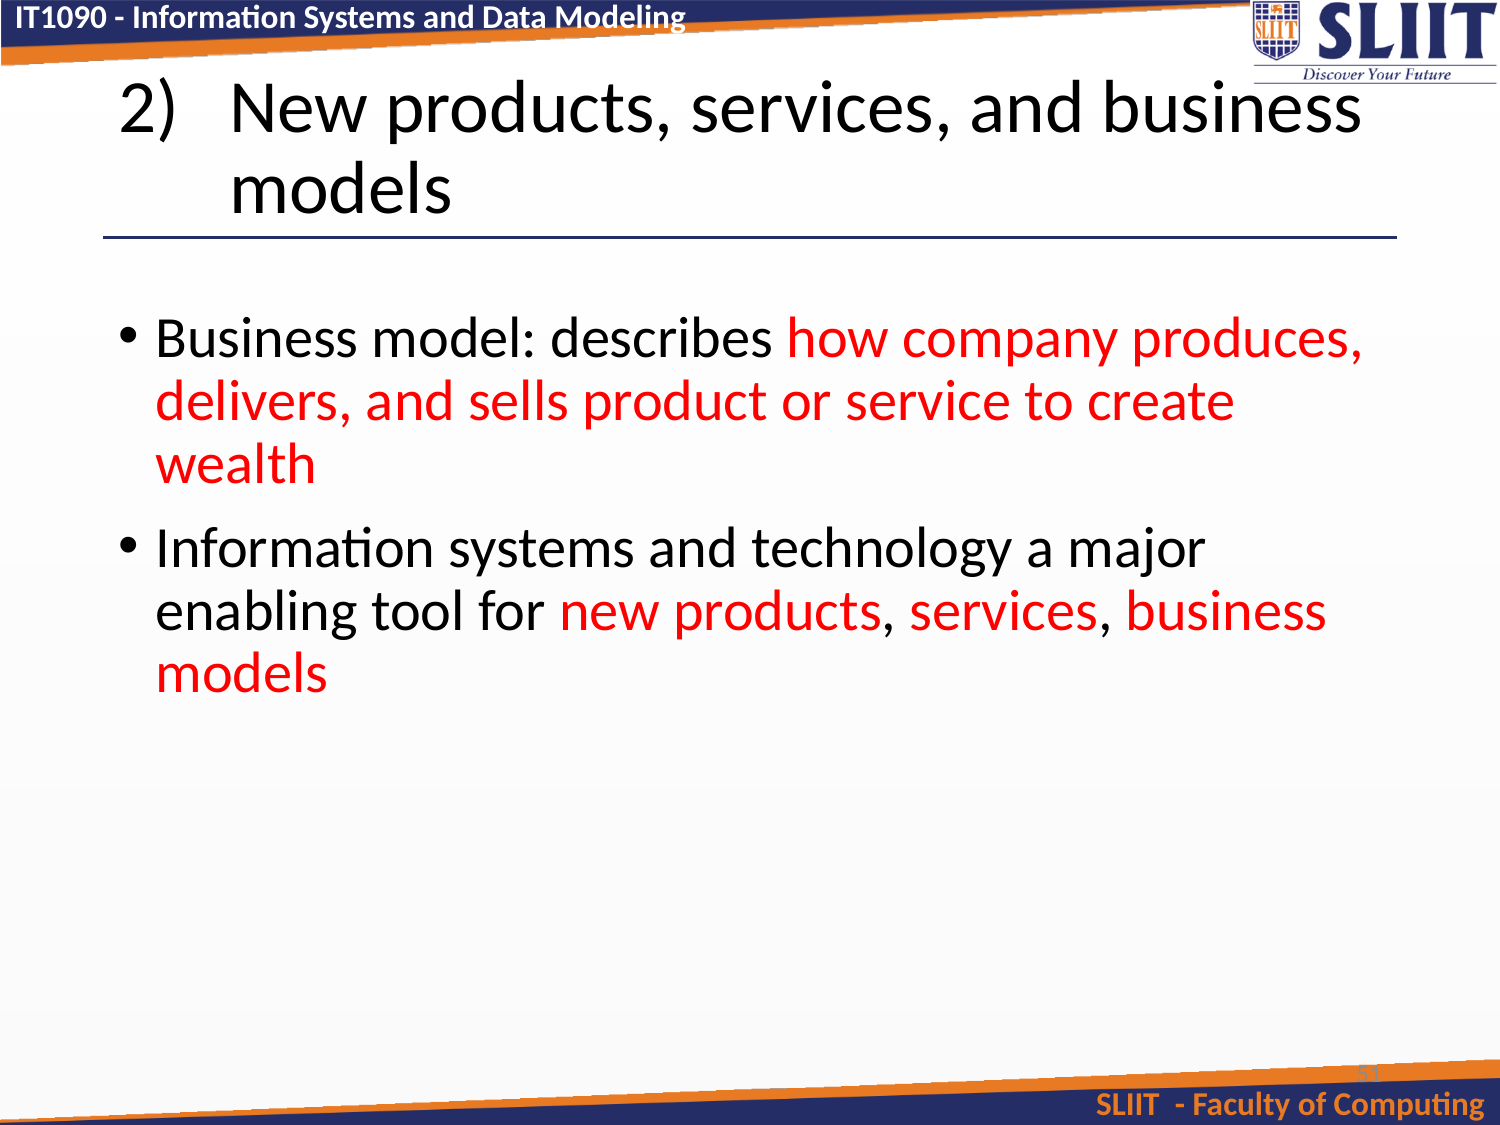

# New products, services, and business models
Business model: describes how company produces, delivers, and sells product or service to create wealth
Information systems and technology a major enabling tool for new products, services, business models

51